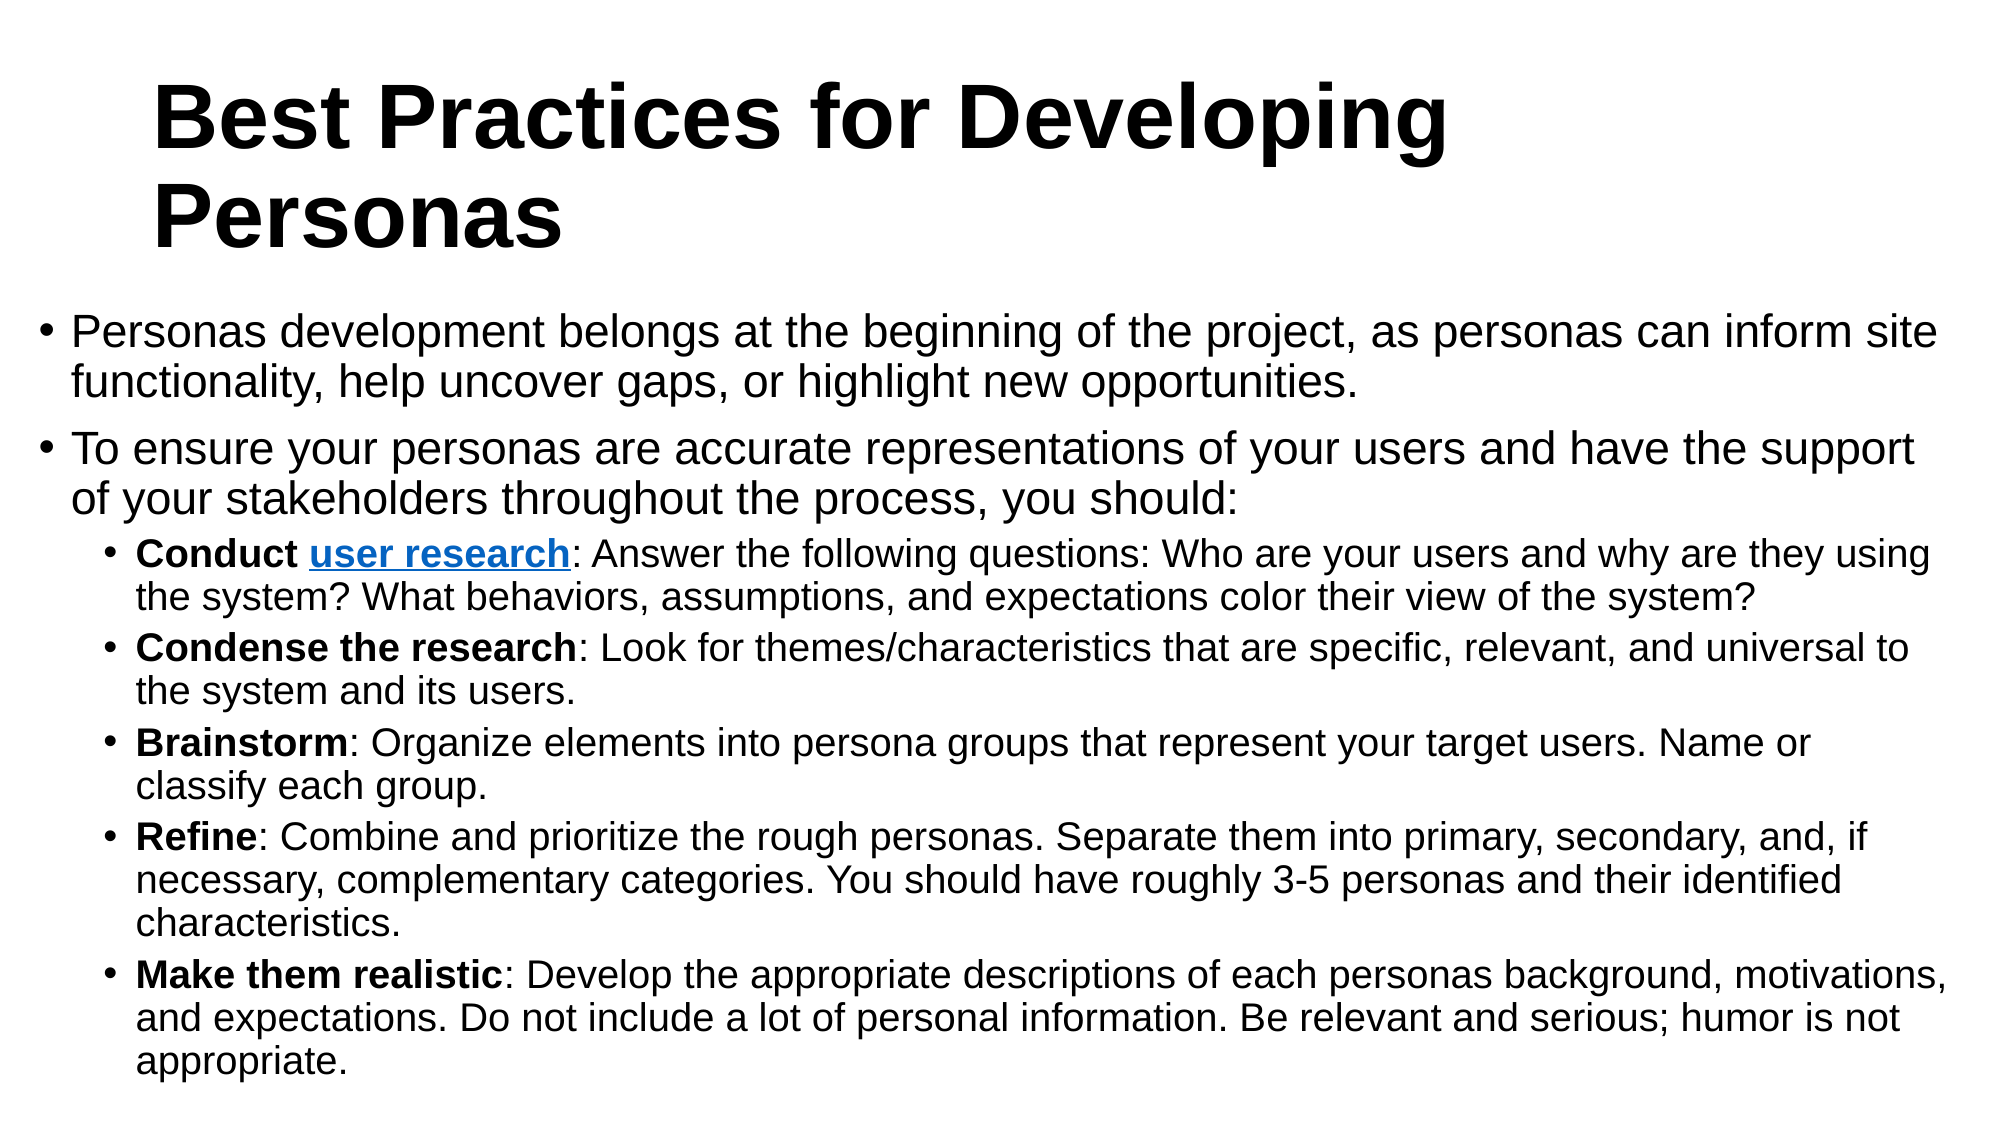

# Best Practices for Developing Personas
Personas development belongs at the beginning of the project, as personas can inform site functionality, help uncover gaps, or highlight new opportunities.
To ensure your personas are accurate representations of your users and have the support of your stakeholders throughout the process, you should:
Conduct user research: Answer the following questions: Who are your users and why are they using the system? What behaviors, assumptions, and expectations color their view of the system?
Condense the research: Look for themes/characteristics that are specific, relevant, and universal to the system and its users.
Brainstorm: Organize elements into persona groups that represent your target users. Name or classify each group.
Refine: Combine and prioritize the rough personas. Separate them into primary, secondary, and, if necessary, complementary categories. You should have roughly 3-5 personas and their identified characteristics.
Make them realistic: Develop the appropriate descriptions of each personas background, motivations, and expectations. Do not include a lot of personal information. Be relevant and serious; humor is not appropriate.